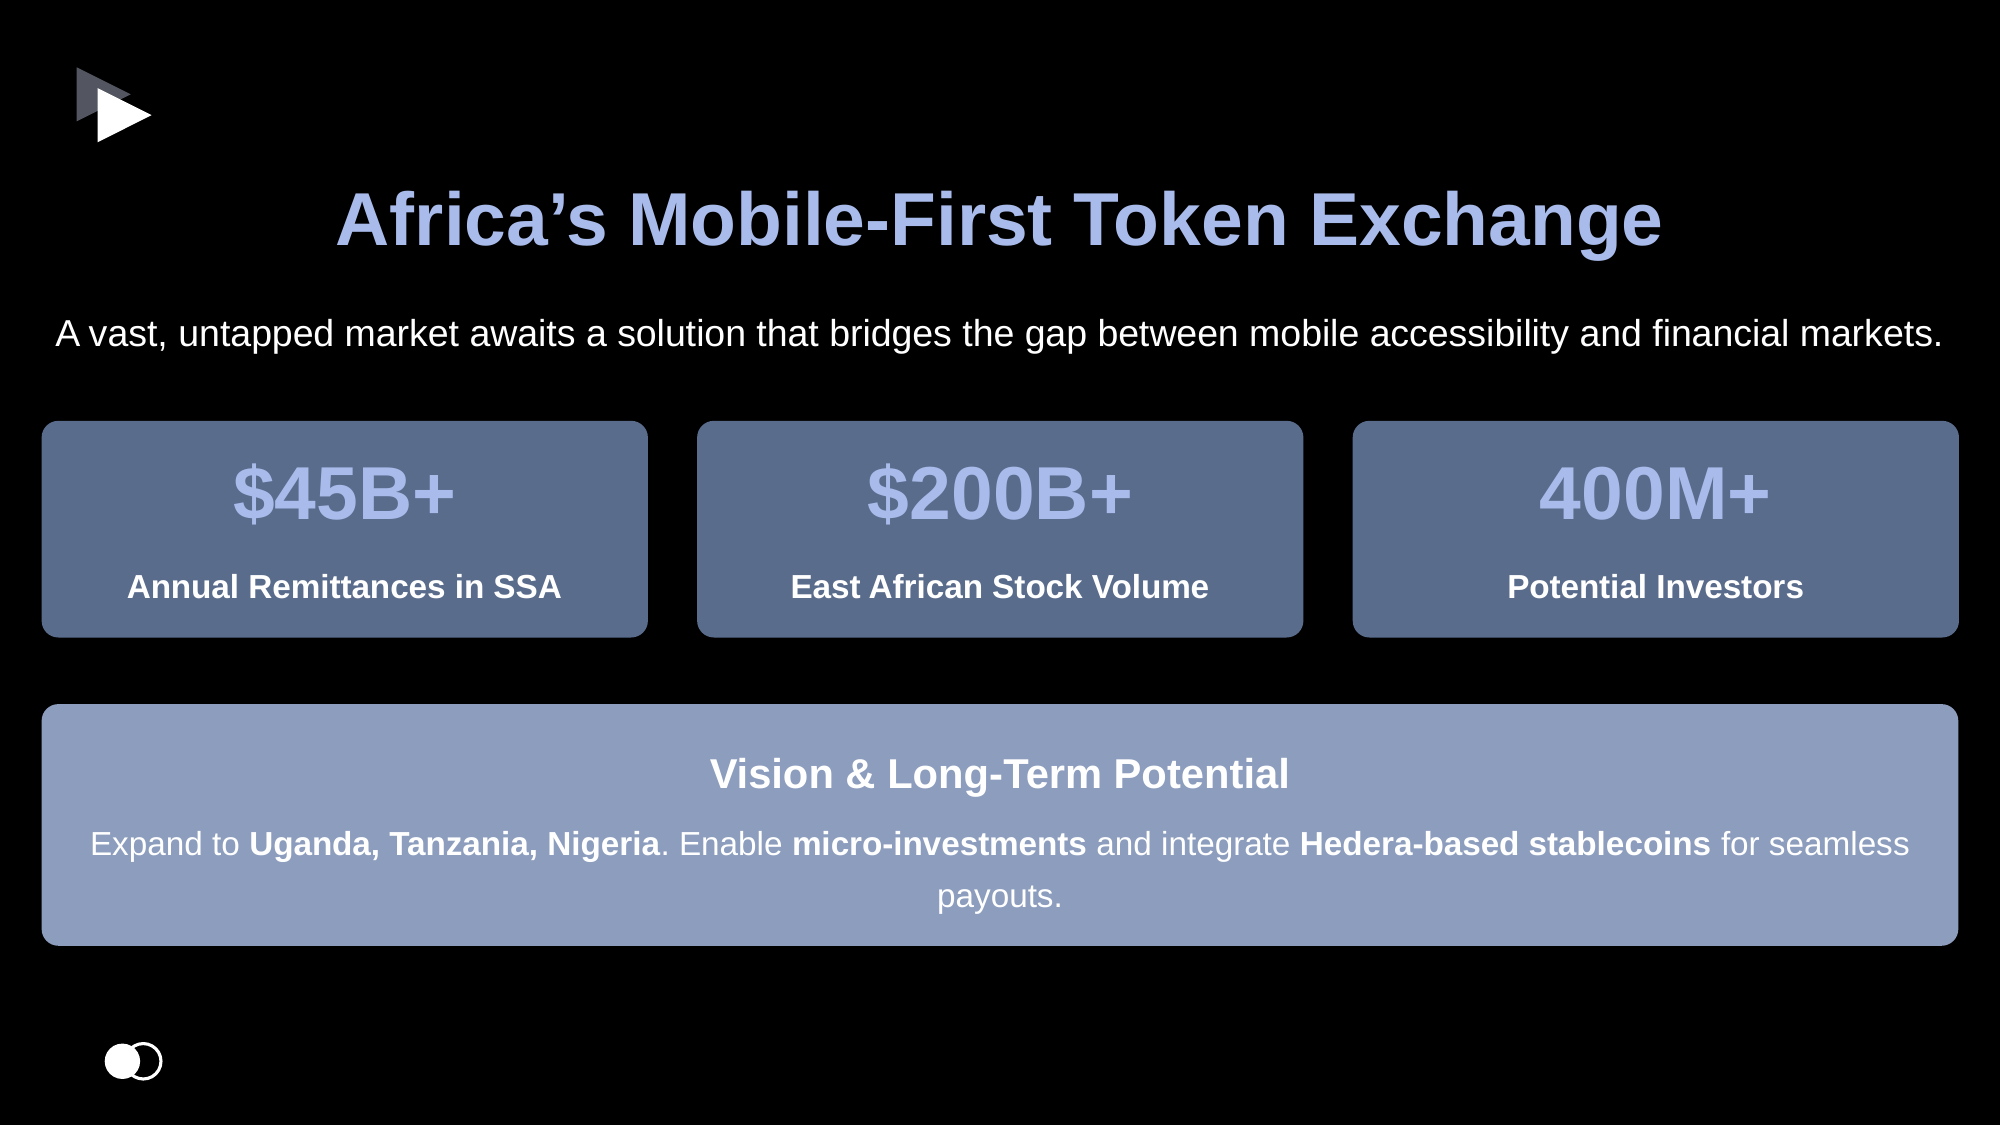

Africa’s Mobile-First Token Exchange
A vast, untapped market awaits a solution that bridges the gap between mobile accessibility and financial markets.

$45B+
$200B+
400M+
Annual Remittances in SSA
East African Stock Volume
Potential Investors

Vision & Long-Term Potential
Expand to Uganda, Tanzania, Nigeria. Enable micro-investments and integrate Hedera-based stablecoins for seamless payouts.